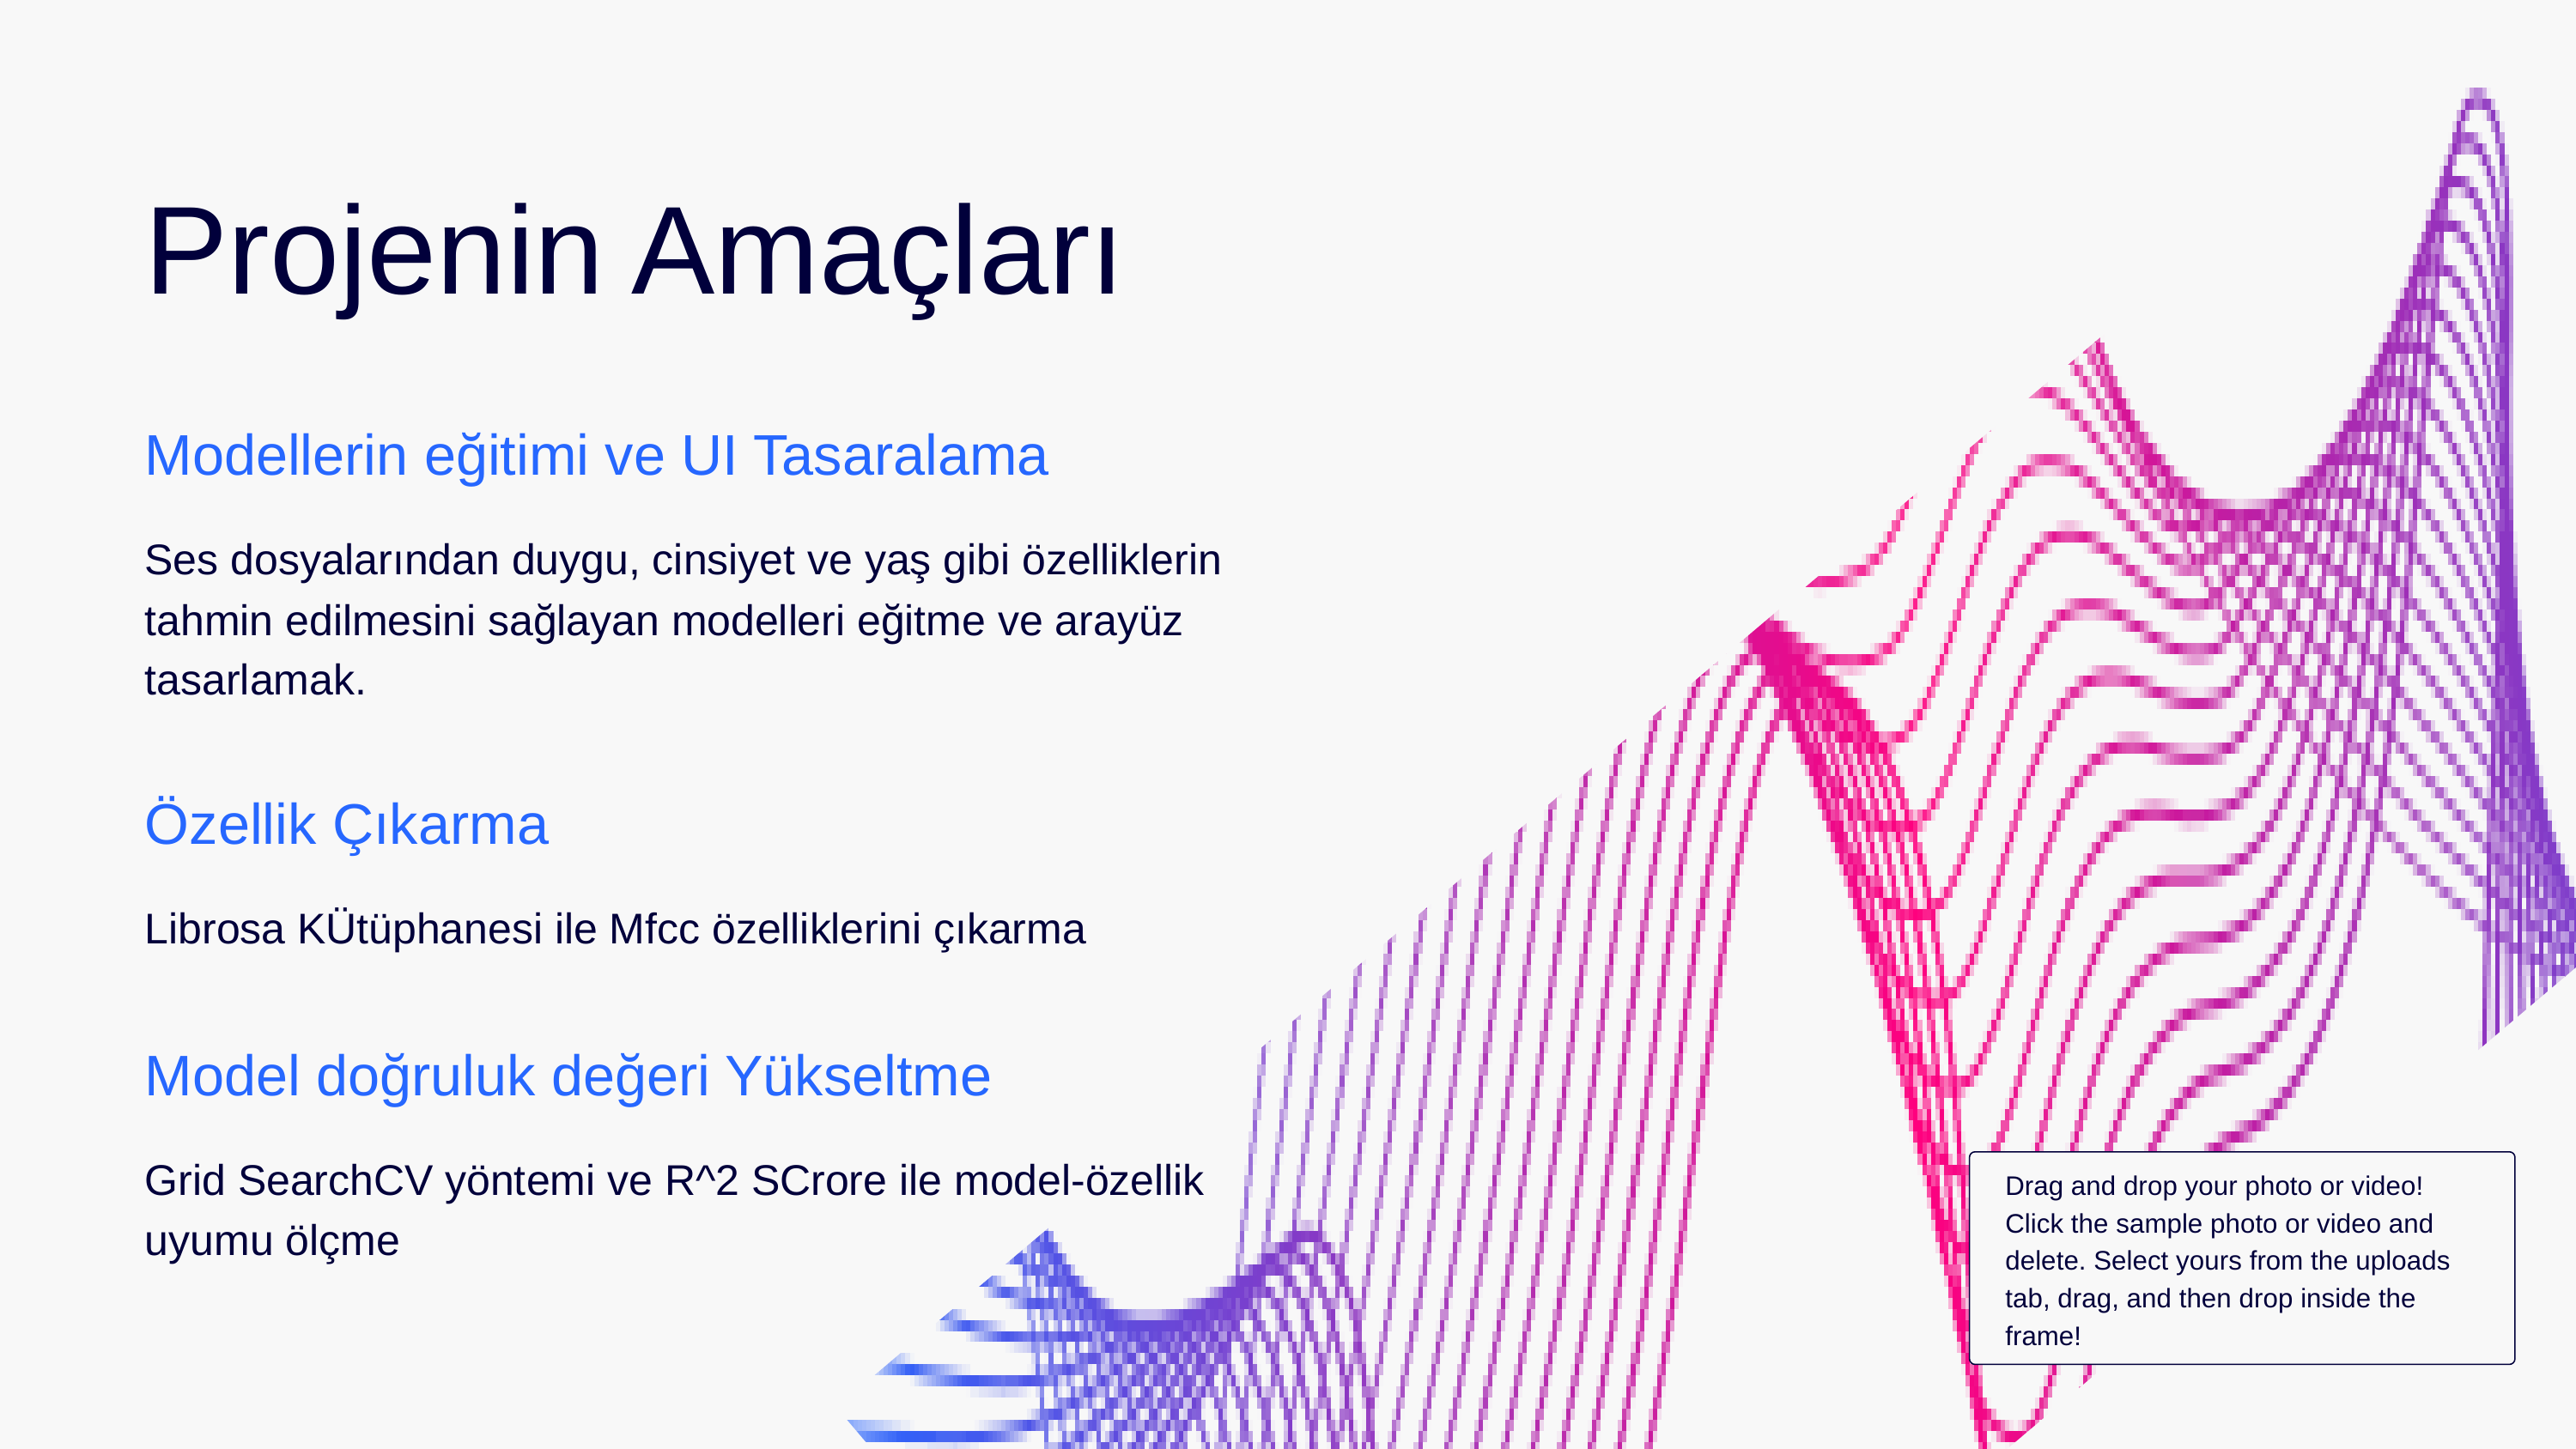

Projenin Amaçları
Modellerin eğitimi ve UI Tasaralama
Ses dosyalarından duygu, cinsiyet ve yaş gibi özelliklerin tahmin edilmesini sağlayan modelleri eğitme ve arayüz tasarlamak.
Özellik Çıkarma
Librosa KÜtüphanesi ile Mfcc özelliklerini çıkarma
Model doğruluk değeri Yükseltme
Grid SearchCV yöntemi ve R^2 SCrore ile model-özellik uyumu ölçme

Drag and drop your photo or video! Click the sample photo or video and delete. Select yours from the uploads tab, drag, and then drop inside the frame!